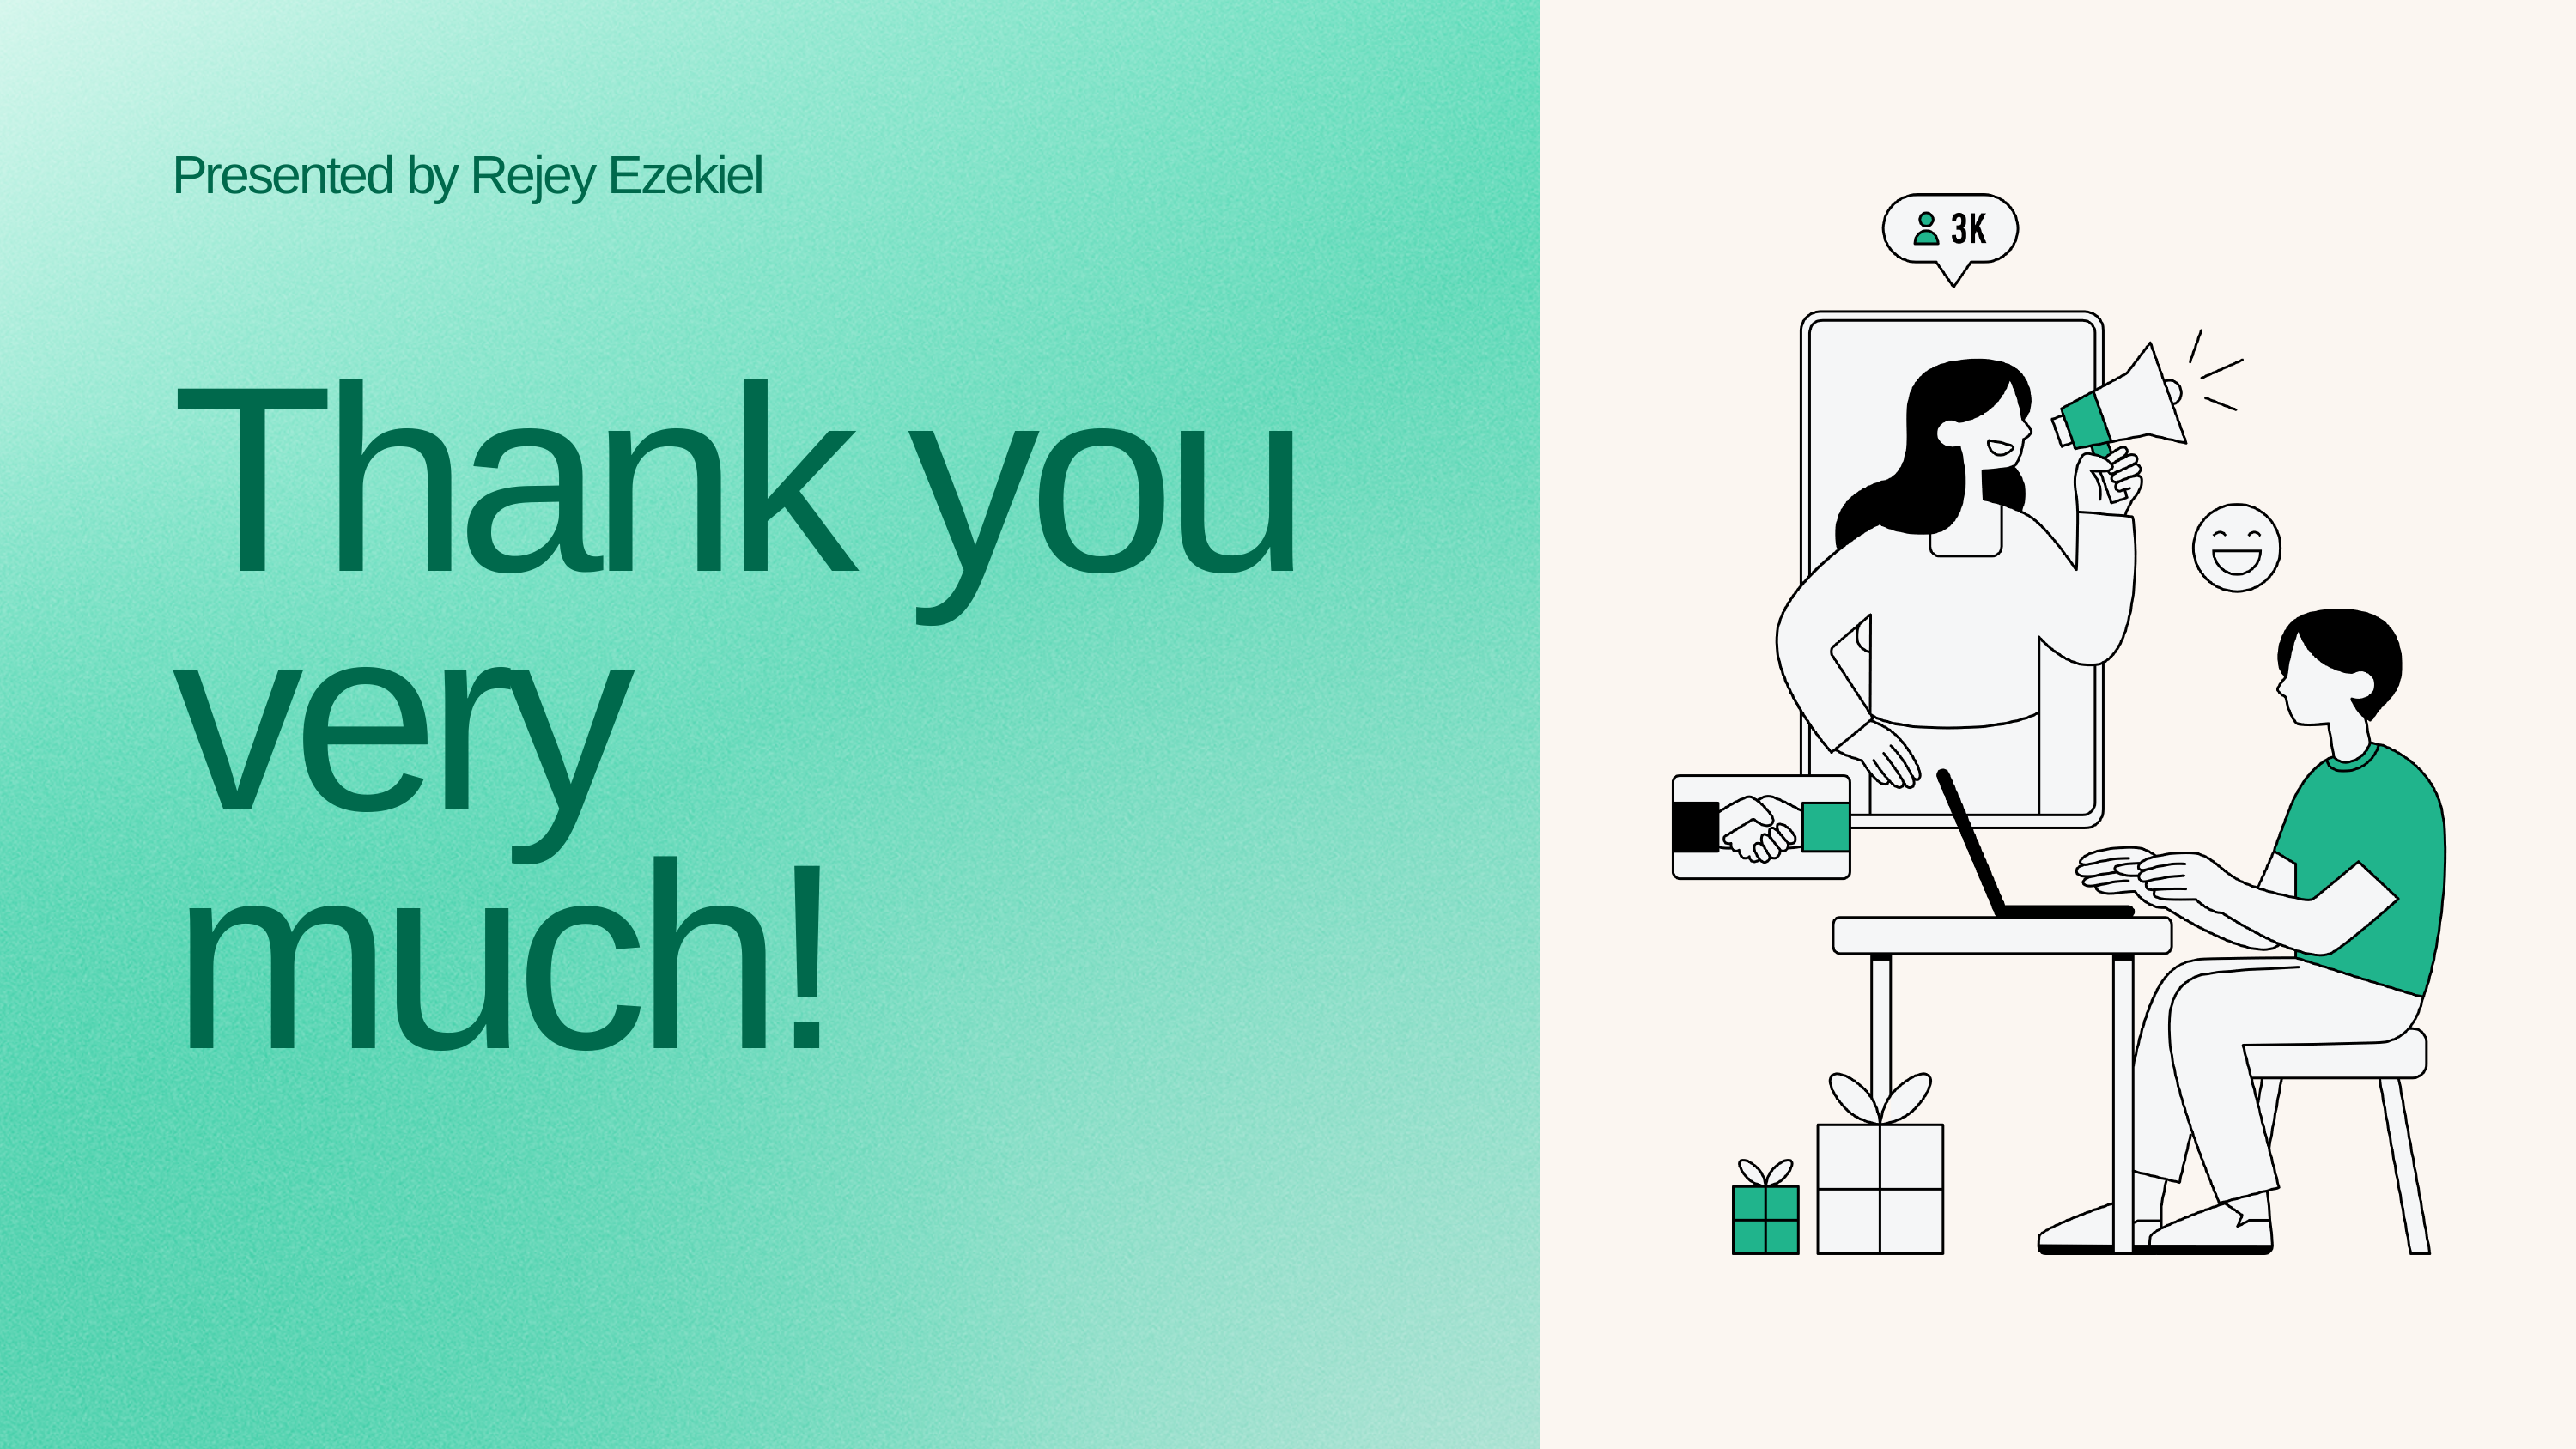

Presented by Rejey Ezekiel

Thank you very much!